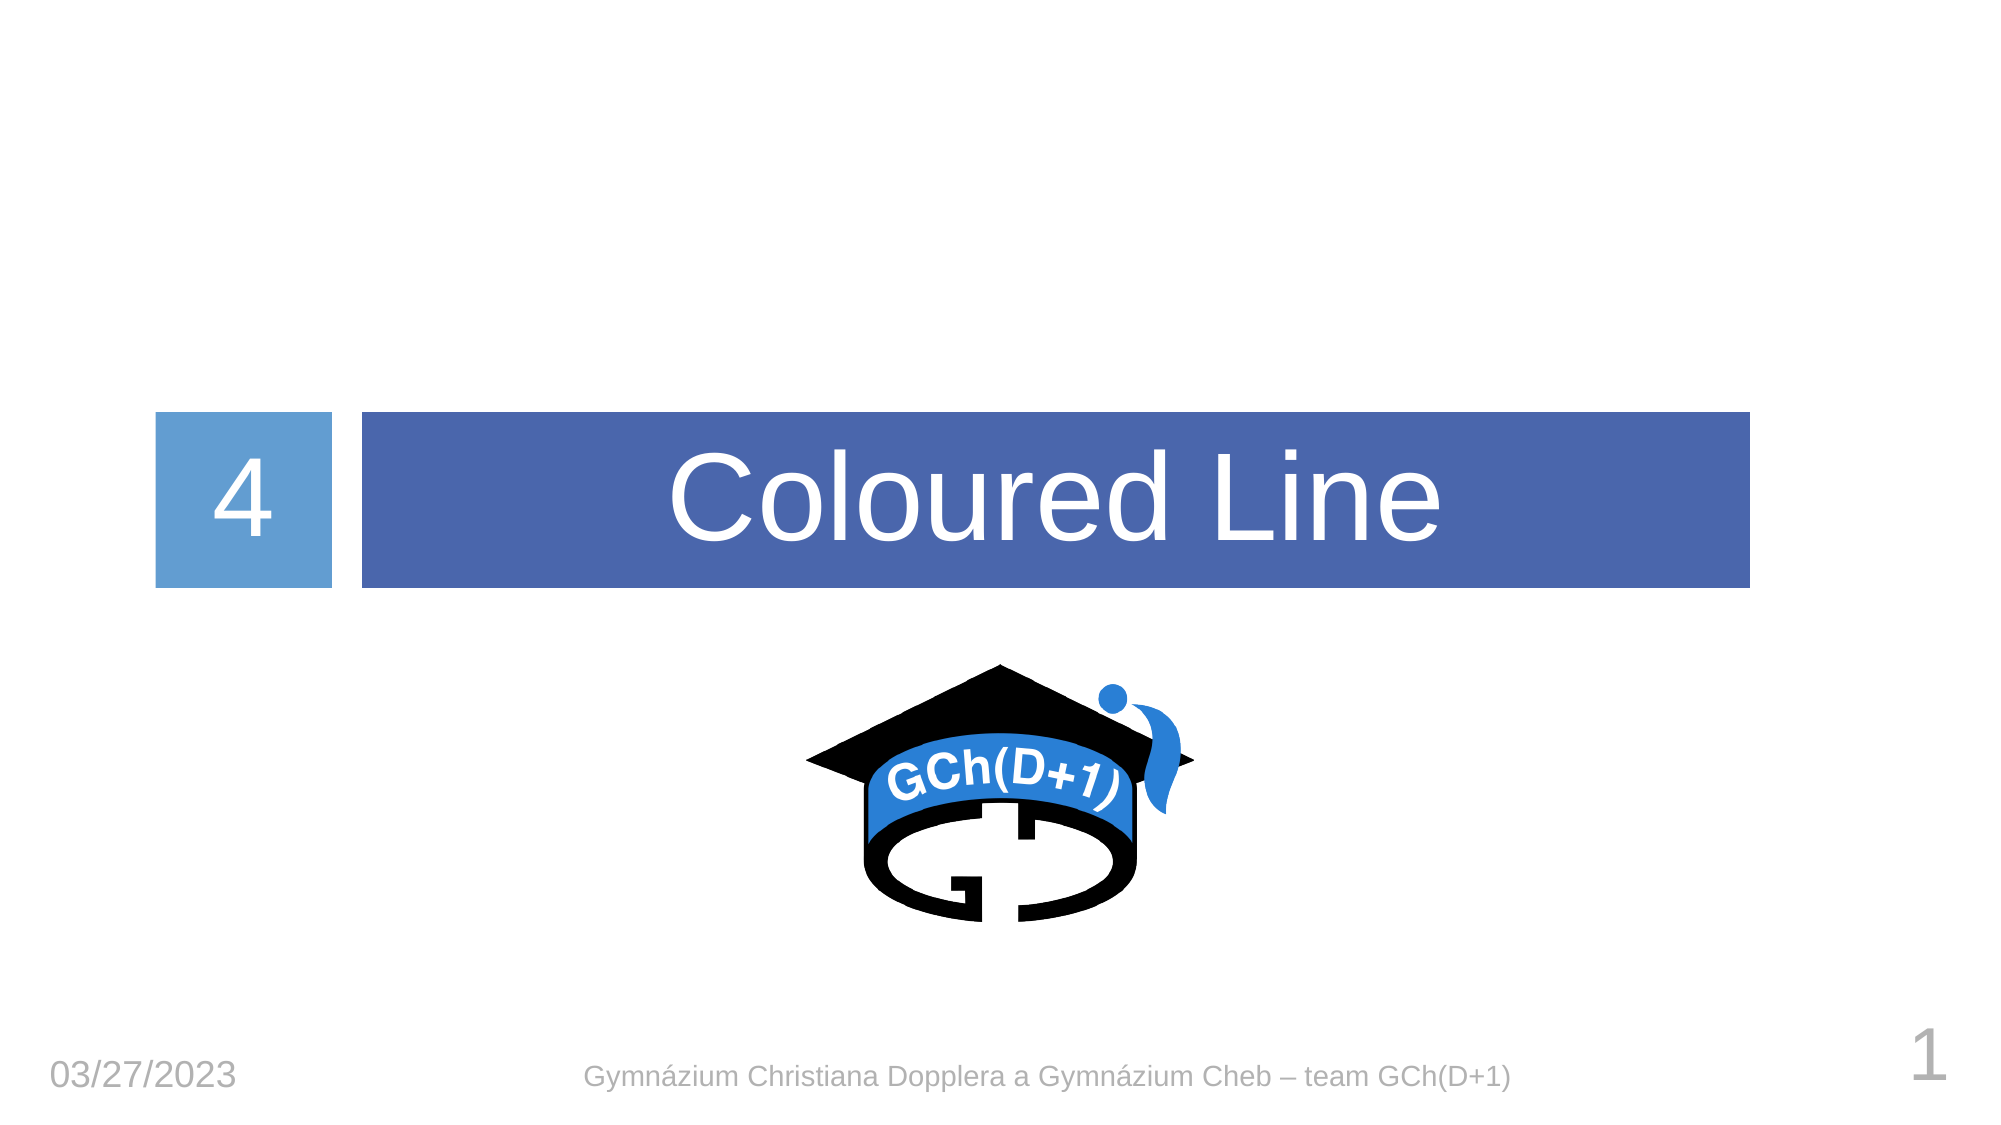

# Coloured Line
4
03/27/2023

Gymnázium Christiana Dopplera a Gymnázium Cheb – team GCh(D+1)
1